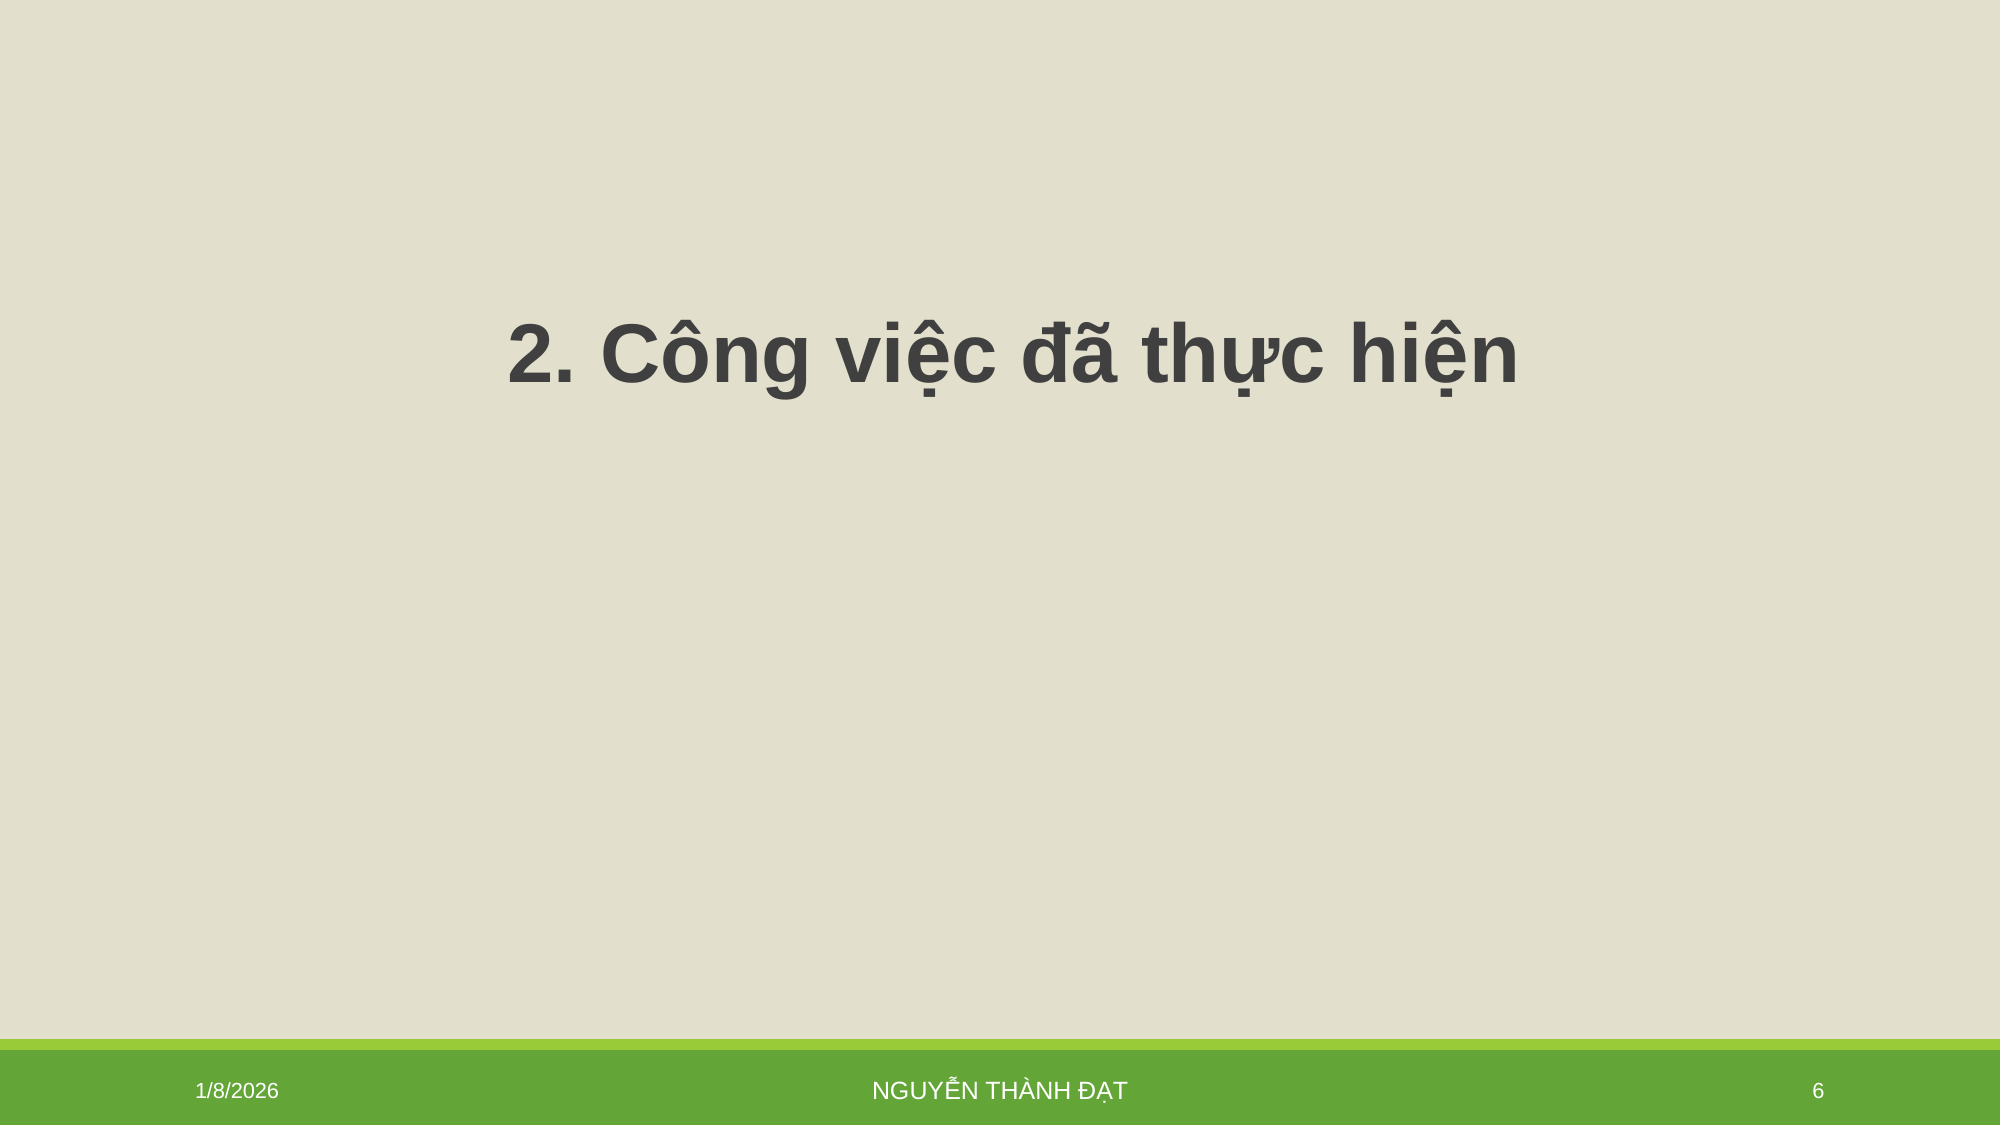

2. Công việc đã thực hiện
1/8/2026
Nguyễn Thành Đạt
6